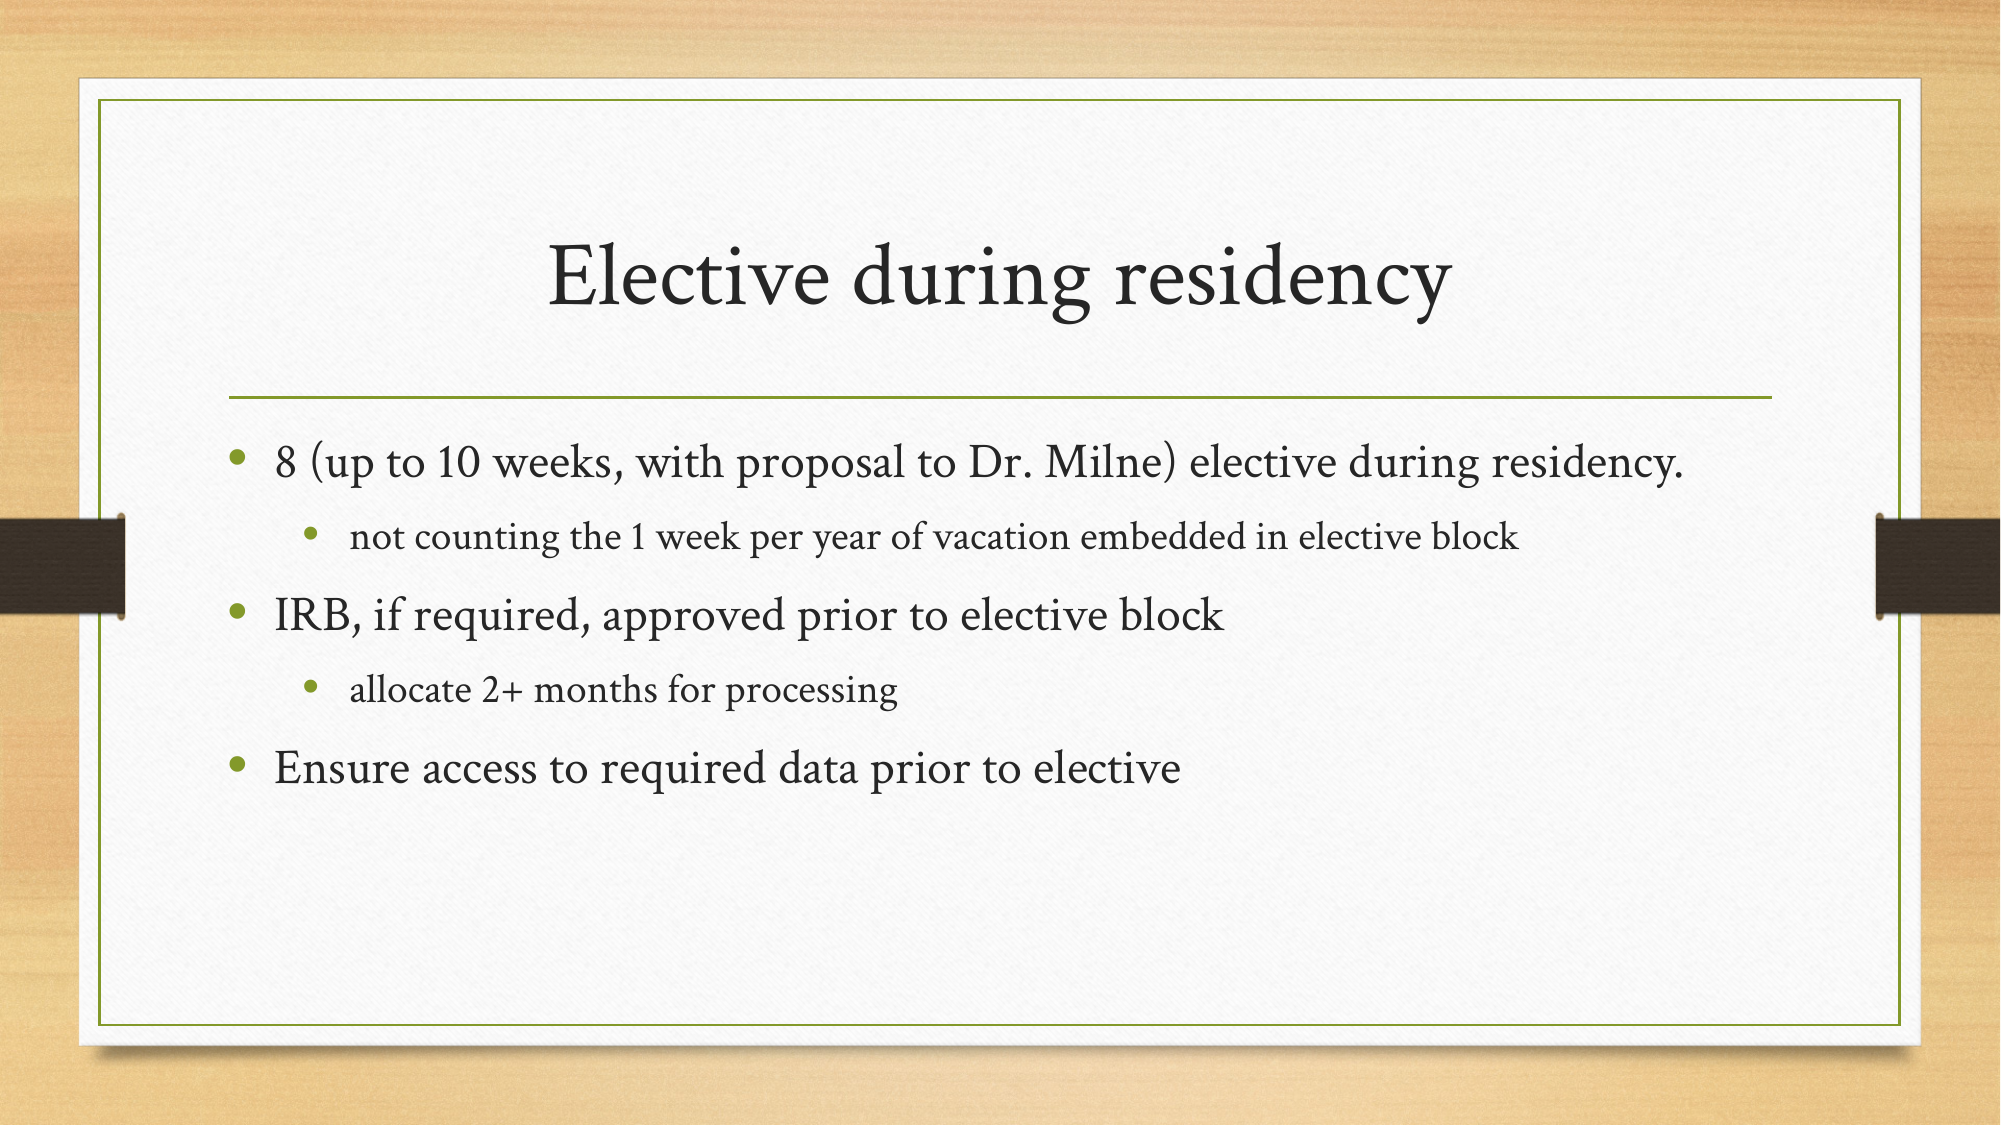

# Elective during residency
8 (up to 10 weeks, with proposal to Dr. Milne) elective during residency.
not counting the 1 week per year of vacation embedded in elective block
IRB, if required, approved prior to elective block
allocate 2+ months for processing
Ensure access to required data prior to elective